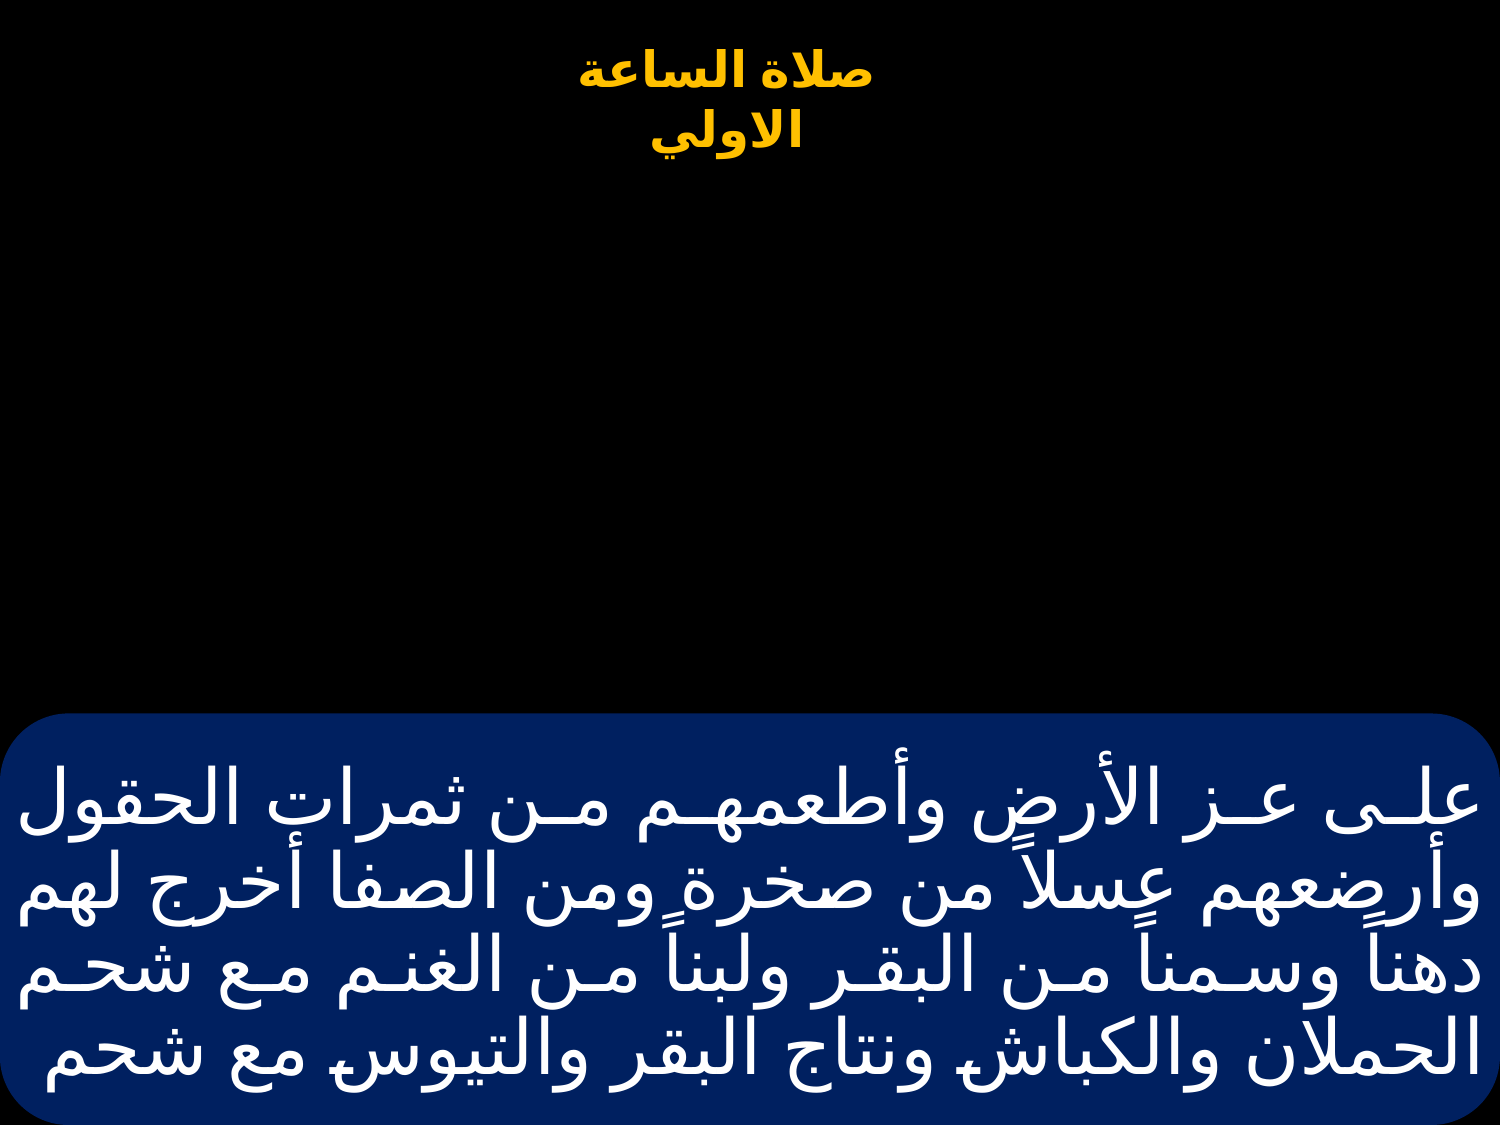

# على عز الأرض وأطعمهم من ثمرات الحقول وأرضعهم عسلاً من صخرة ومن الصفا أخرج لهم دهناً وسمناً من البقر ولبناً من الغنم مع شحم الحملان والكباش ونتاج البقر والتيوس مع شحم